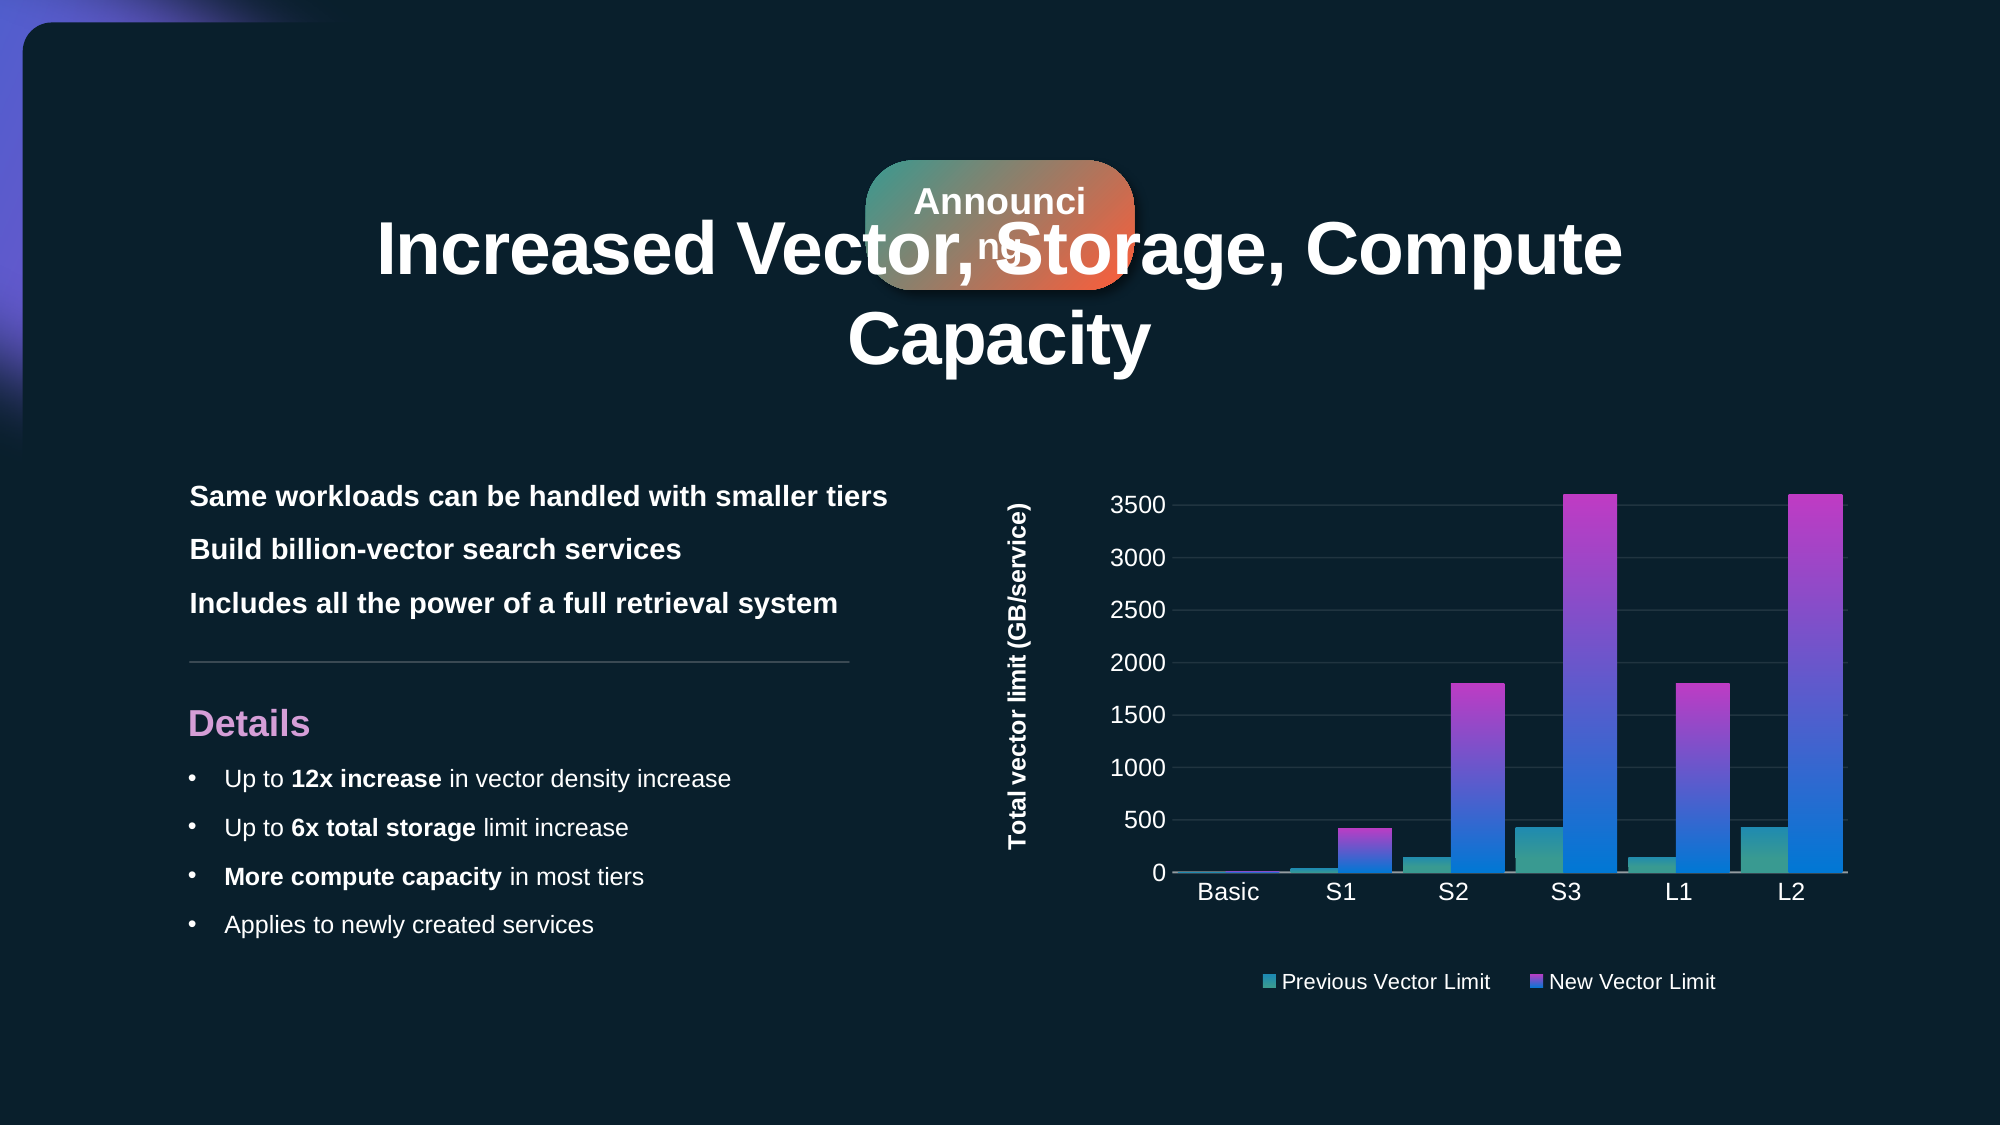

Megastorage: increased capacity / compute

Announcing
Increased Vector, Storage, Compute Capacity

### Chart

| Category | Previous Vector Limit | New Vector Limit |
|---|---|---|
| Basic | 1.0 | 5.0 |
| S1 | 36.0 | 420.0 |
| S2 | 144.0 | 1800.0 |
| S3 | 432.0 | 3600.0 |
| L1 | 144.0 | 1800.0 |
| L2 | 432.0 | 3600.0 |
Same workloads can be handled with smaller tiers
Build billion-vector search services
Includes all the power of a full retrieval system
Details
Up to 12x increase in vector density increase
Up to 6x total storage limit increase
More compute capacity in most tiers
Applies to newly created services